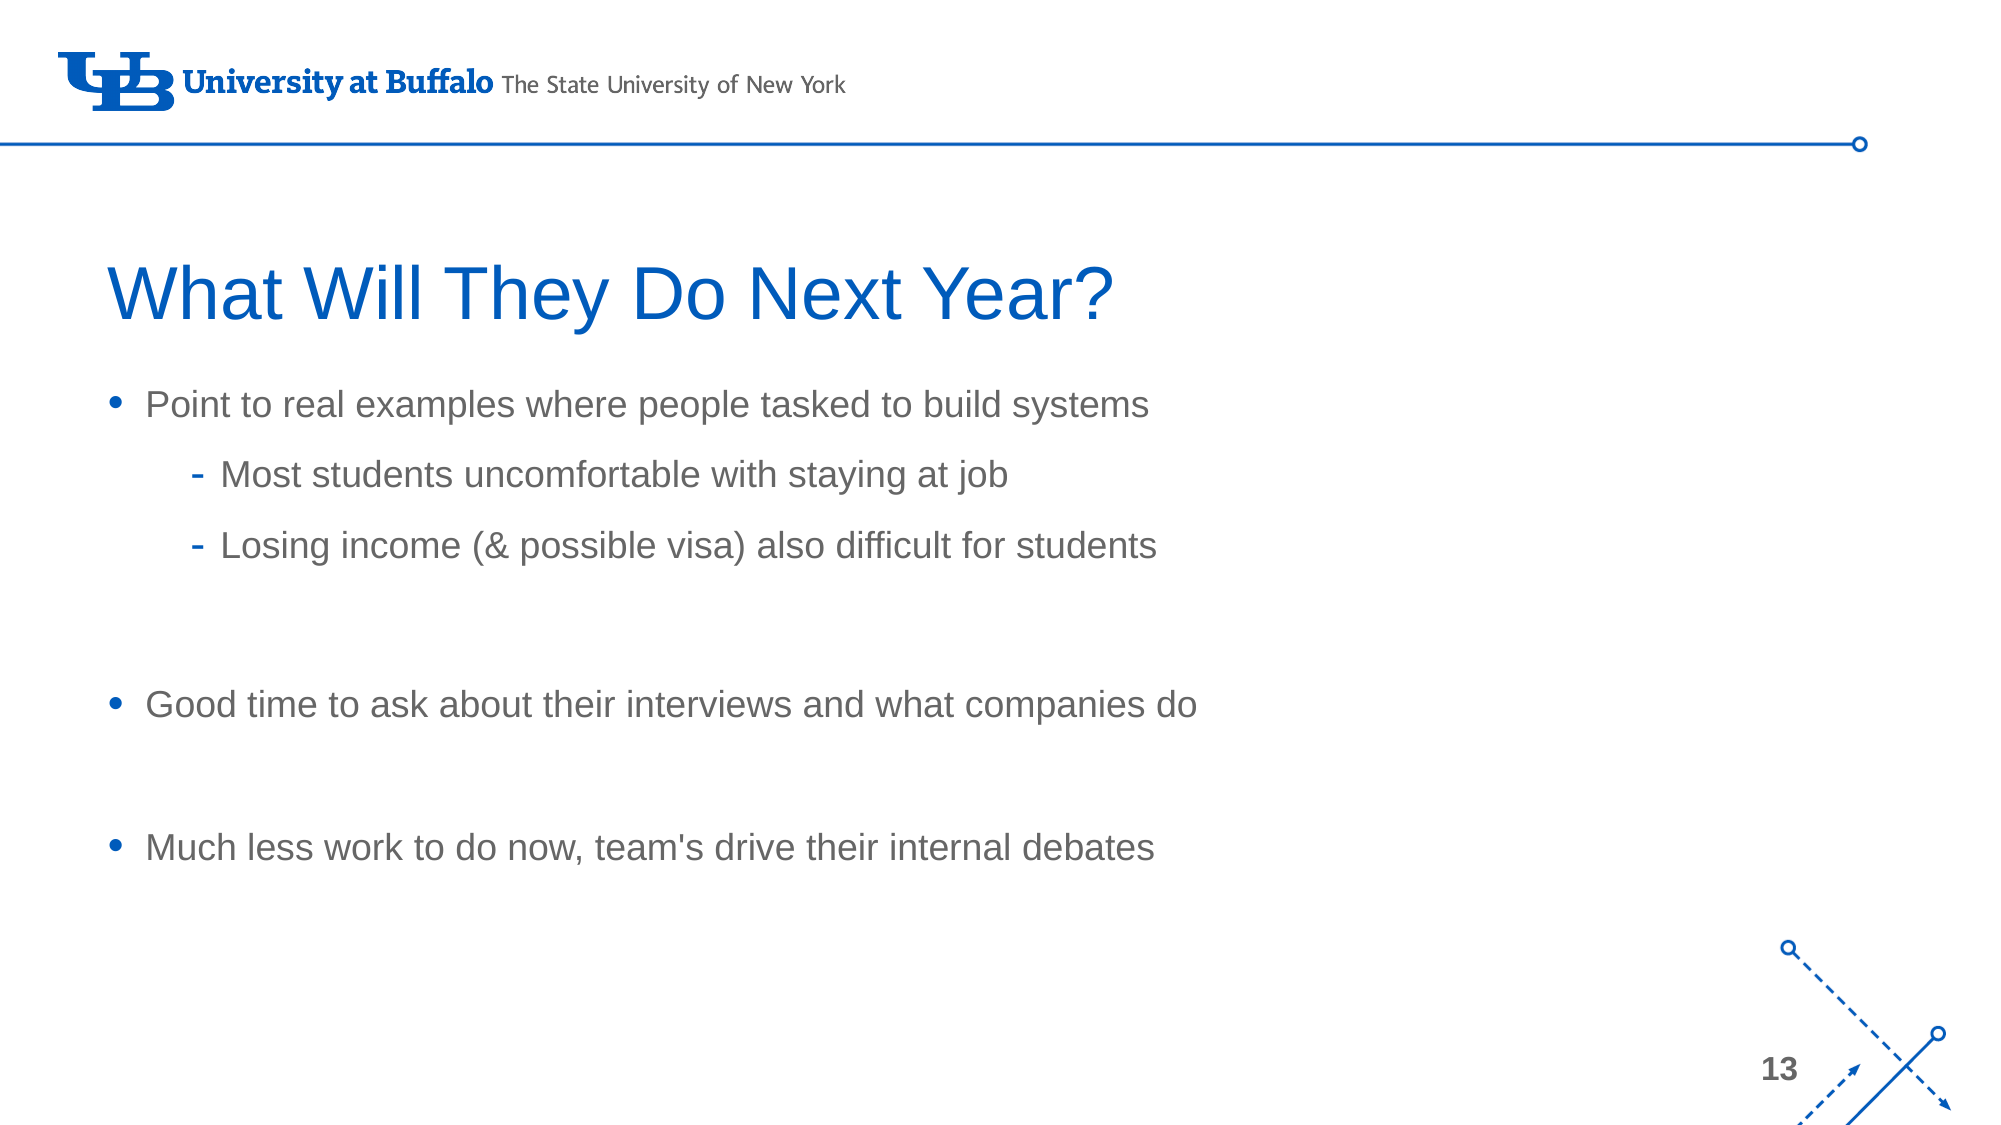

# What Will They Do Next Year?
Point to real examples where people tasked to build systems
Most students uncomfortable with staying at job
Losing income (& possible visa) also difficult for students

Good time to ask about their interviews and what companies do

Much less work to do now, team's drive their internal debates